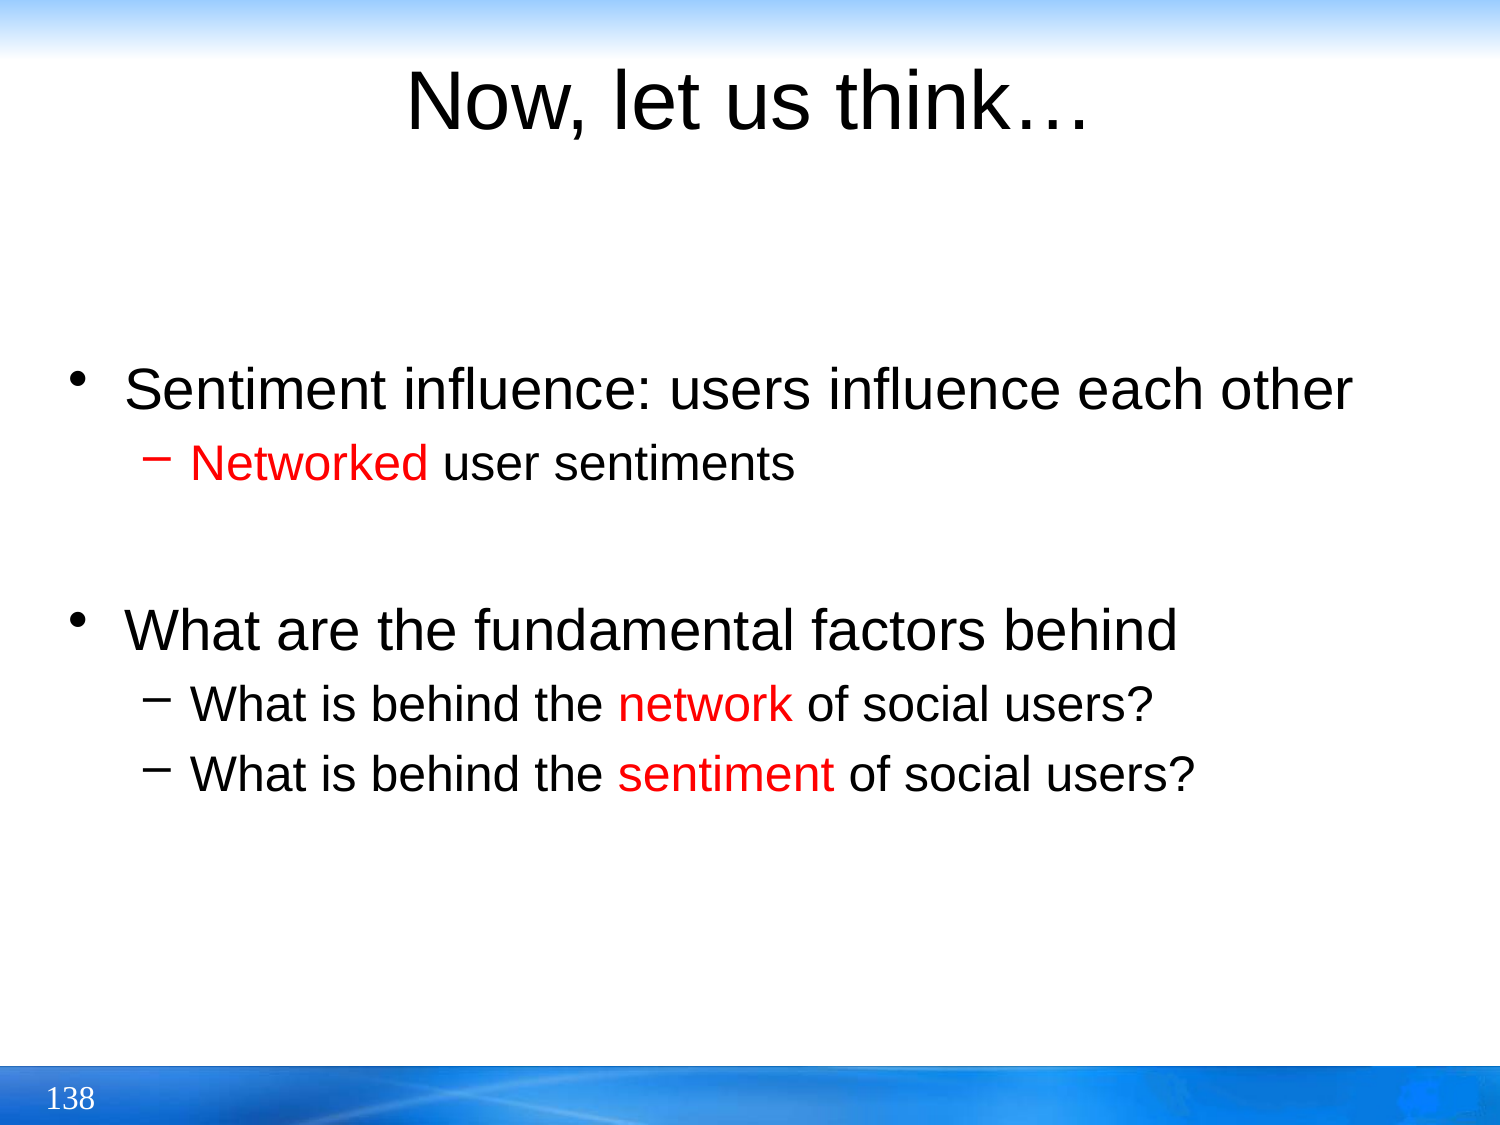

# Now, let us think…
Sentiment influence: users influence each other
Networked user sentiments

What are the fundamental factors behind
What is behind the network of social users?
What is behind the sentiment of social users?